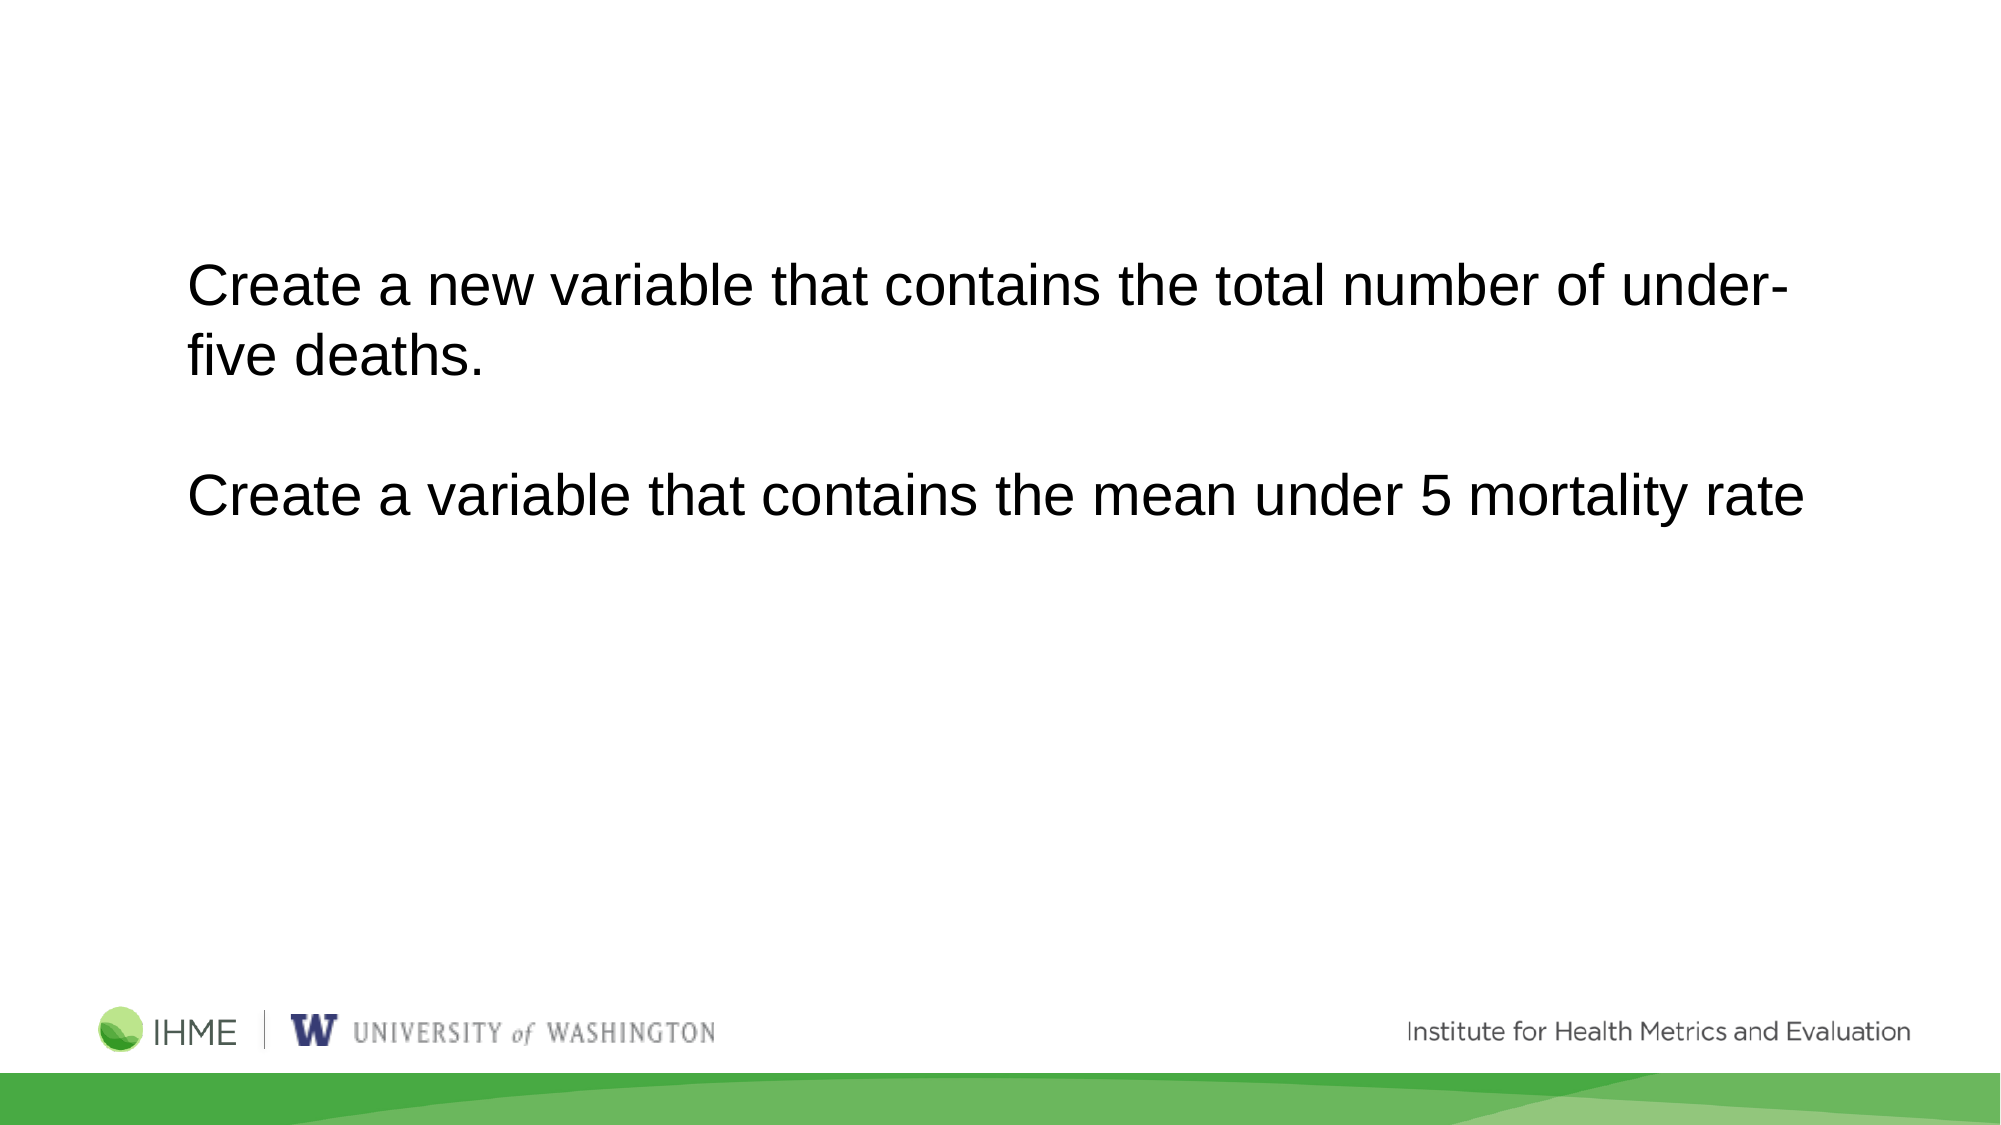

Create a new variable that contains the total number of under-five deaths.

Create a variable that contains the mean under 5 mortality rate